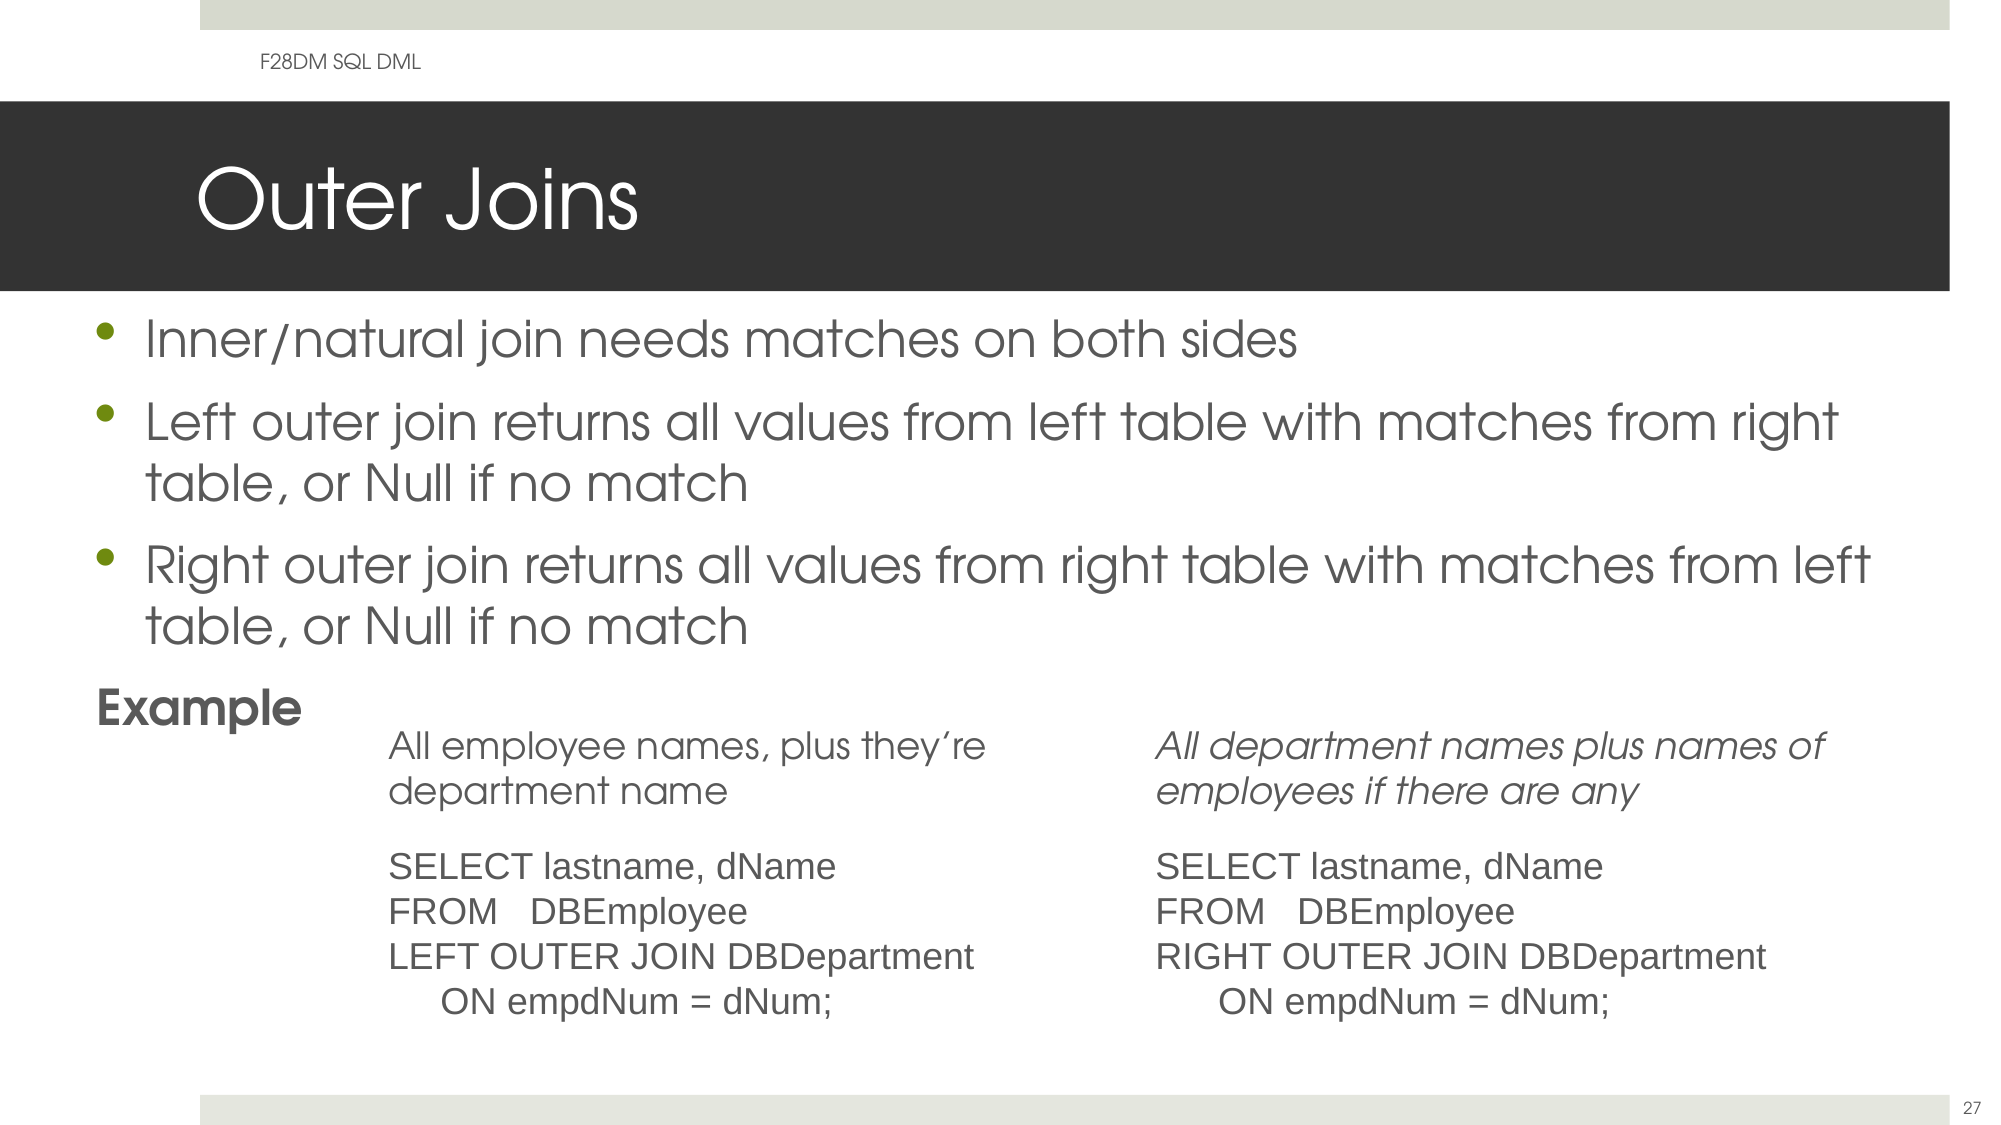

F28DM SQL DML

# Outer Joins
Inner/natural join needs matches on both sides
Left outer join returns all values from left table with matches from right table, or Null if no match
Right outer join returns all values from right table with matches from left table, or Null if no match
Example
All employee names, plus they’re department name
SELECT lastname, dName
FROM   DBEmployee
LEFT OUTER JOIN DBDepartment
     ON empdNum = dNum;
All department names plus names of employees if there are any
SELECT lastname, dName
FROM   DBEmployee
RIGHT OUTER JOIN DBDepartment
      ON empdNum = dNum;
27